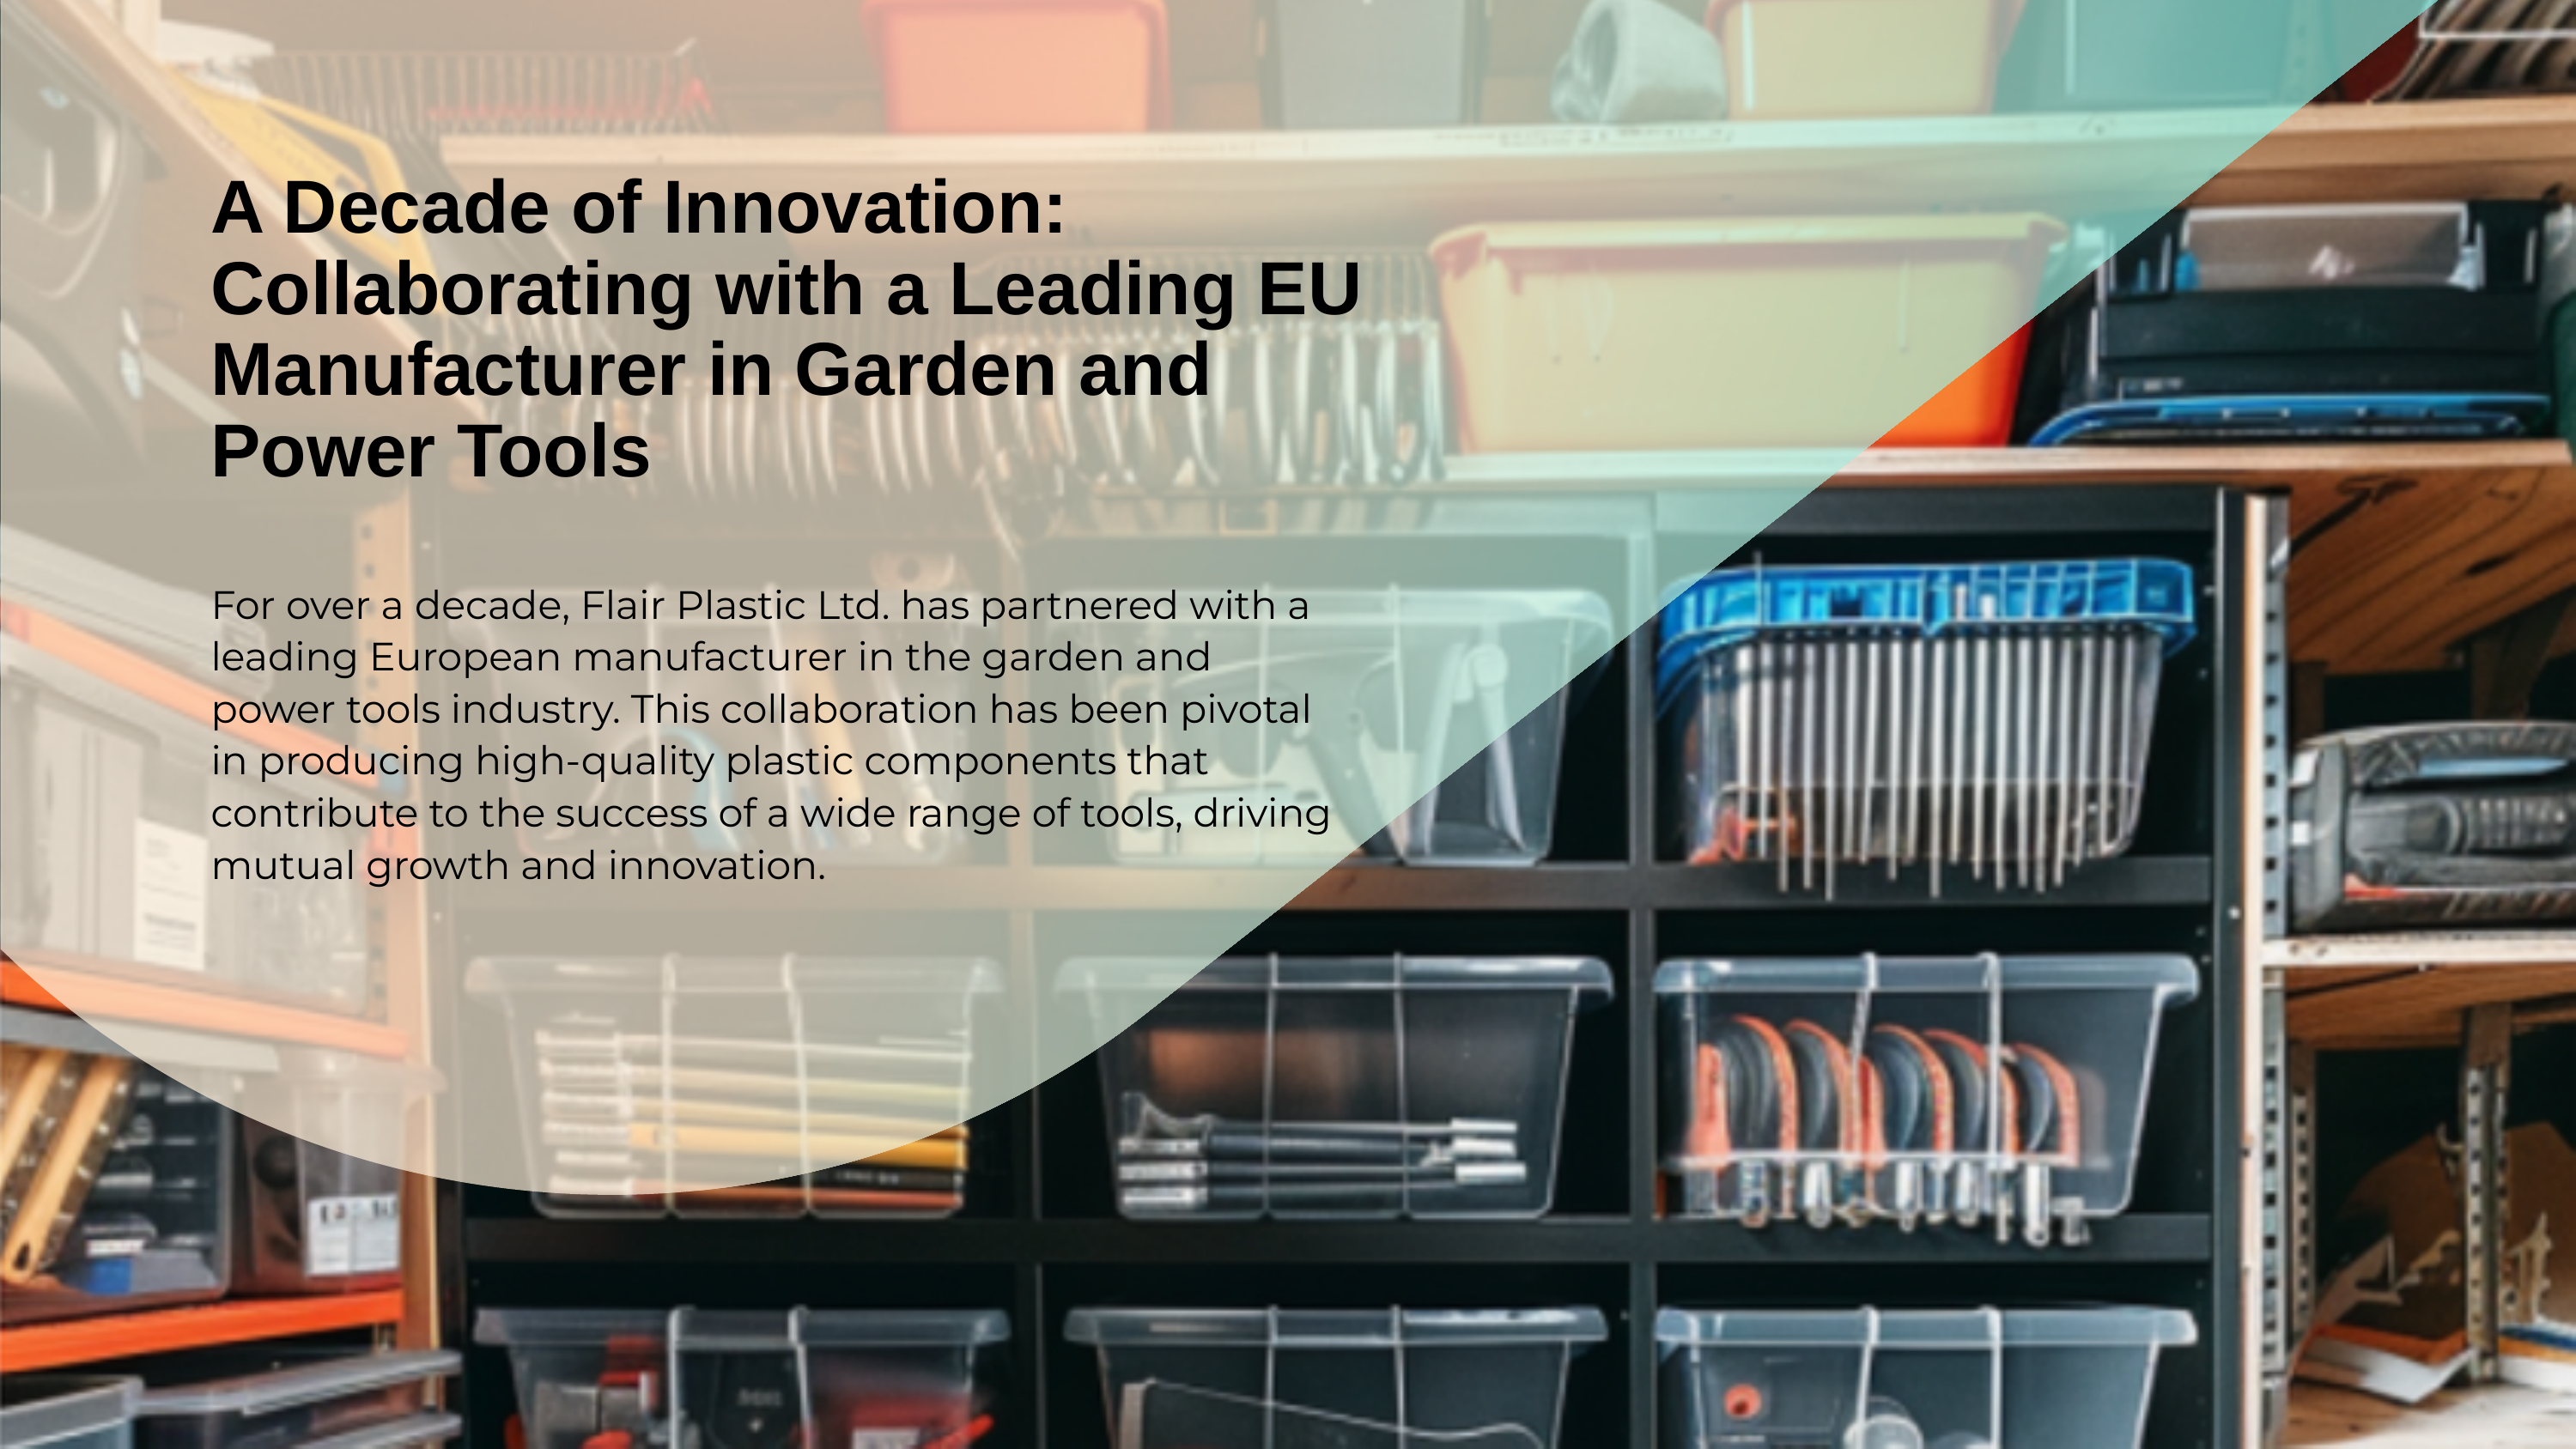

A Decade of Innovation: Collaborating with a Leading EU Manufacturer in Garden and Power Tools
For over a decade, Flair Plastic Ltd. has partnered with a leading European manufacturer in the garden and power tools industry. This collaboration has been pivotal in producing high-quality plastic components that contribute to the success of a wide range of tools, driving mutual growth and innovation.